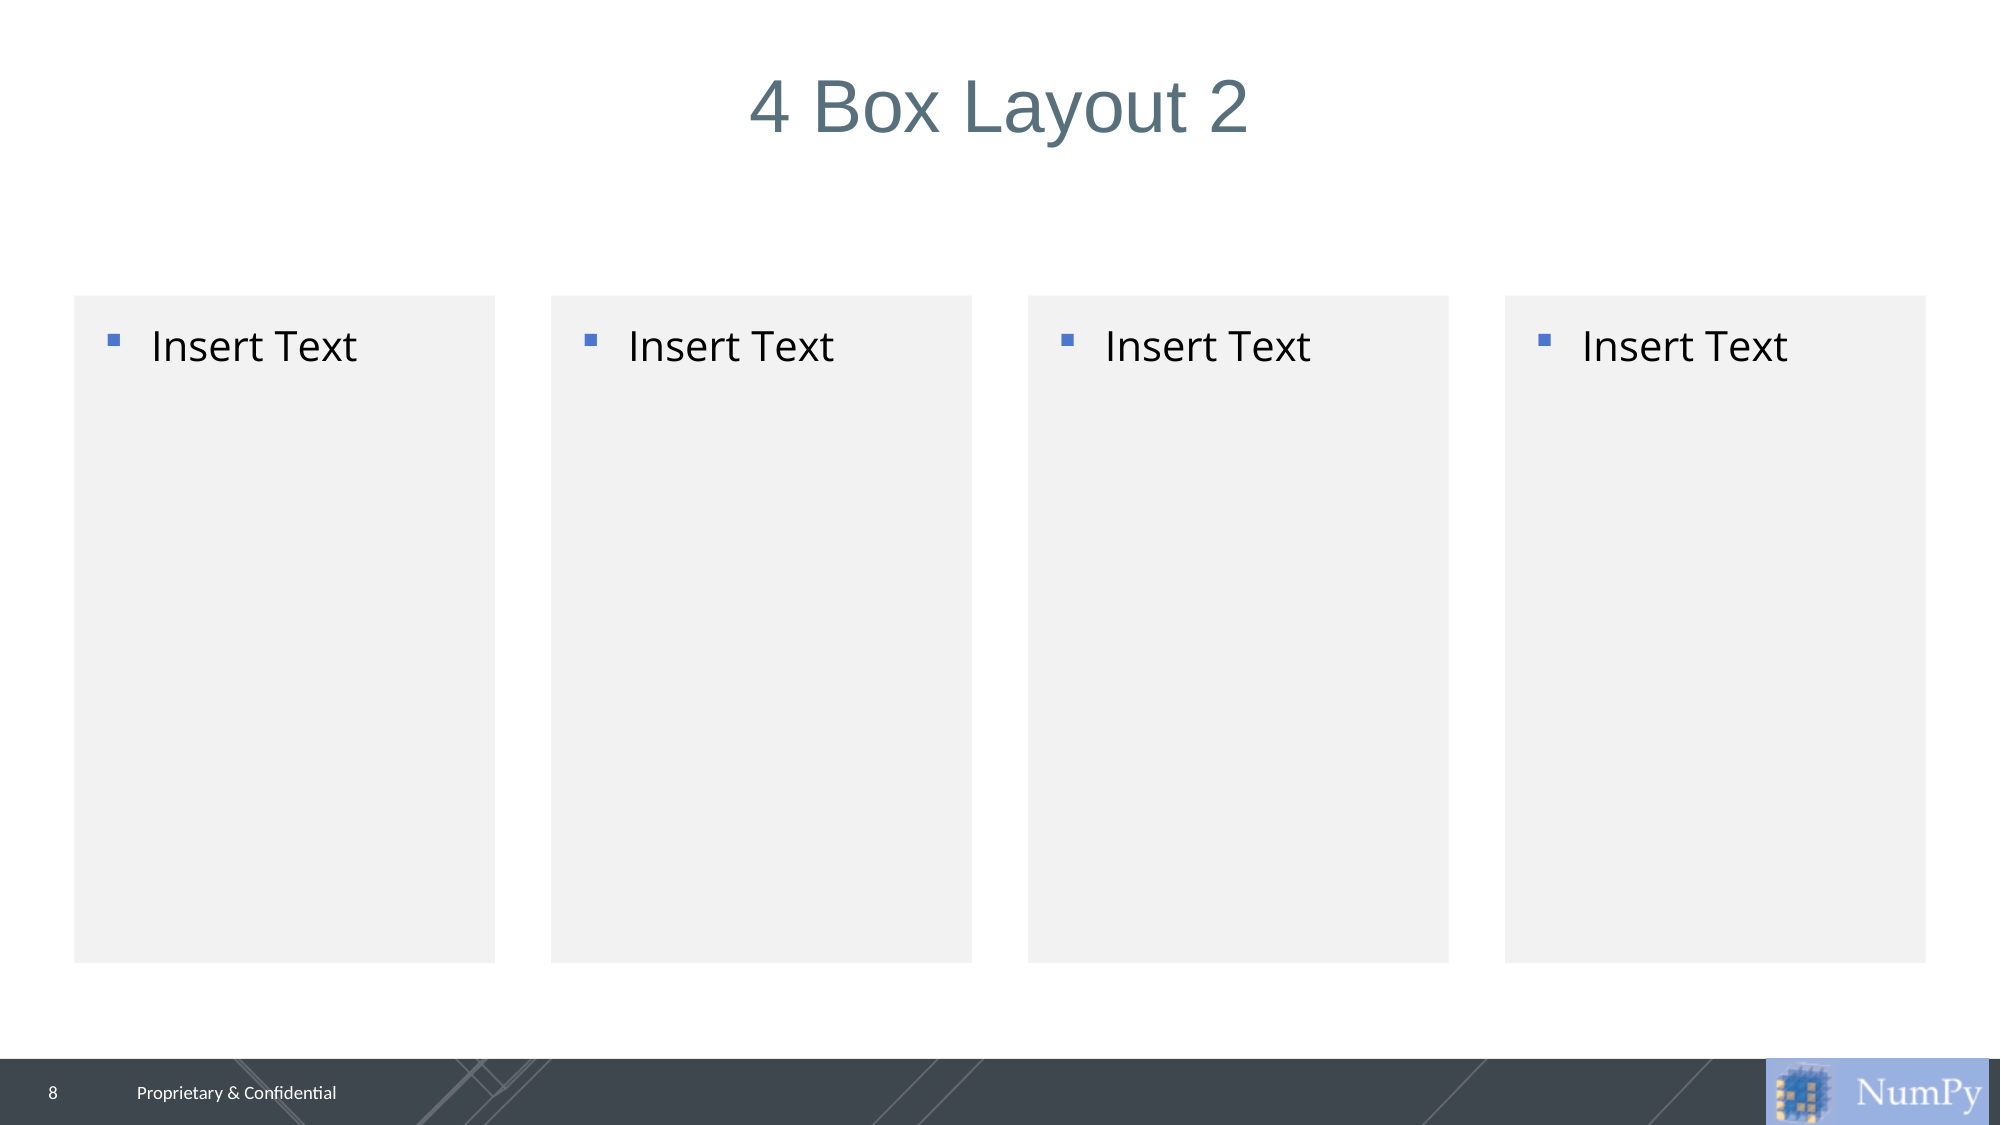

# 4 Box Layout 2
Insert Text
Insert Text

Insert Text

Insert Text

8
Proprietary & Confidential